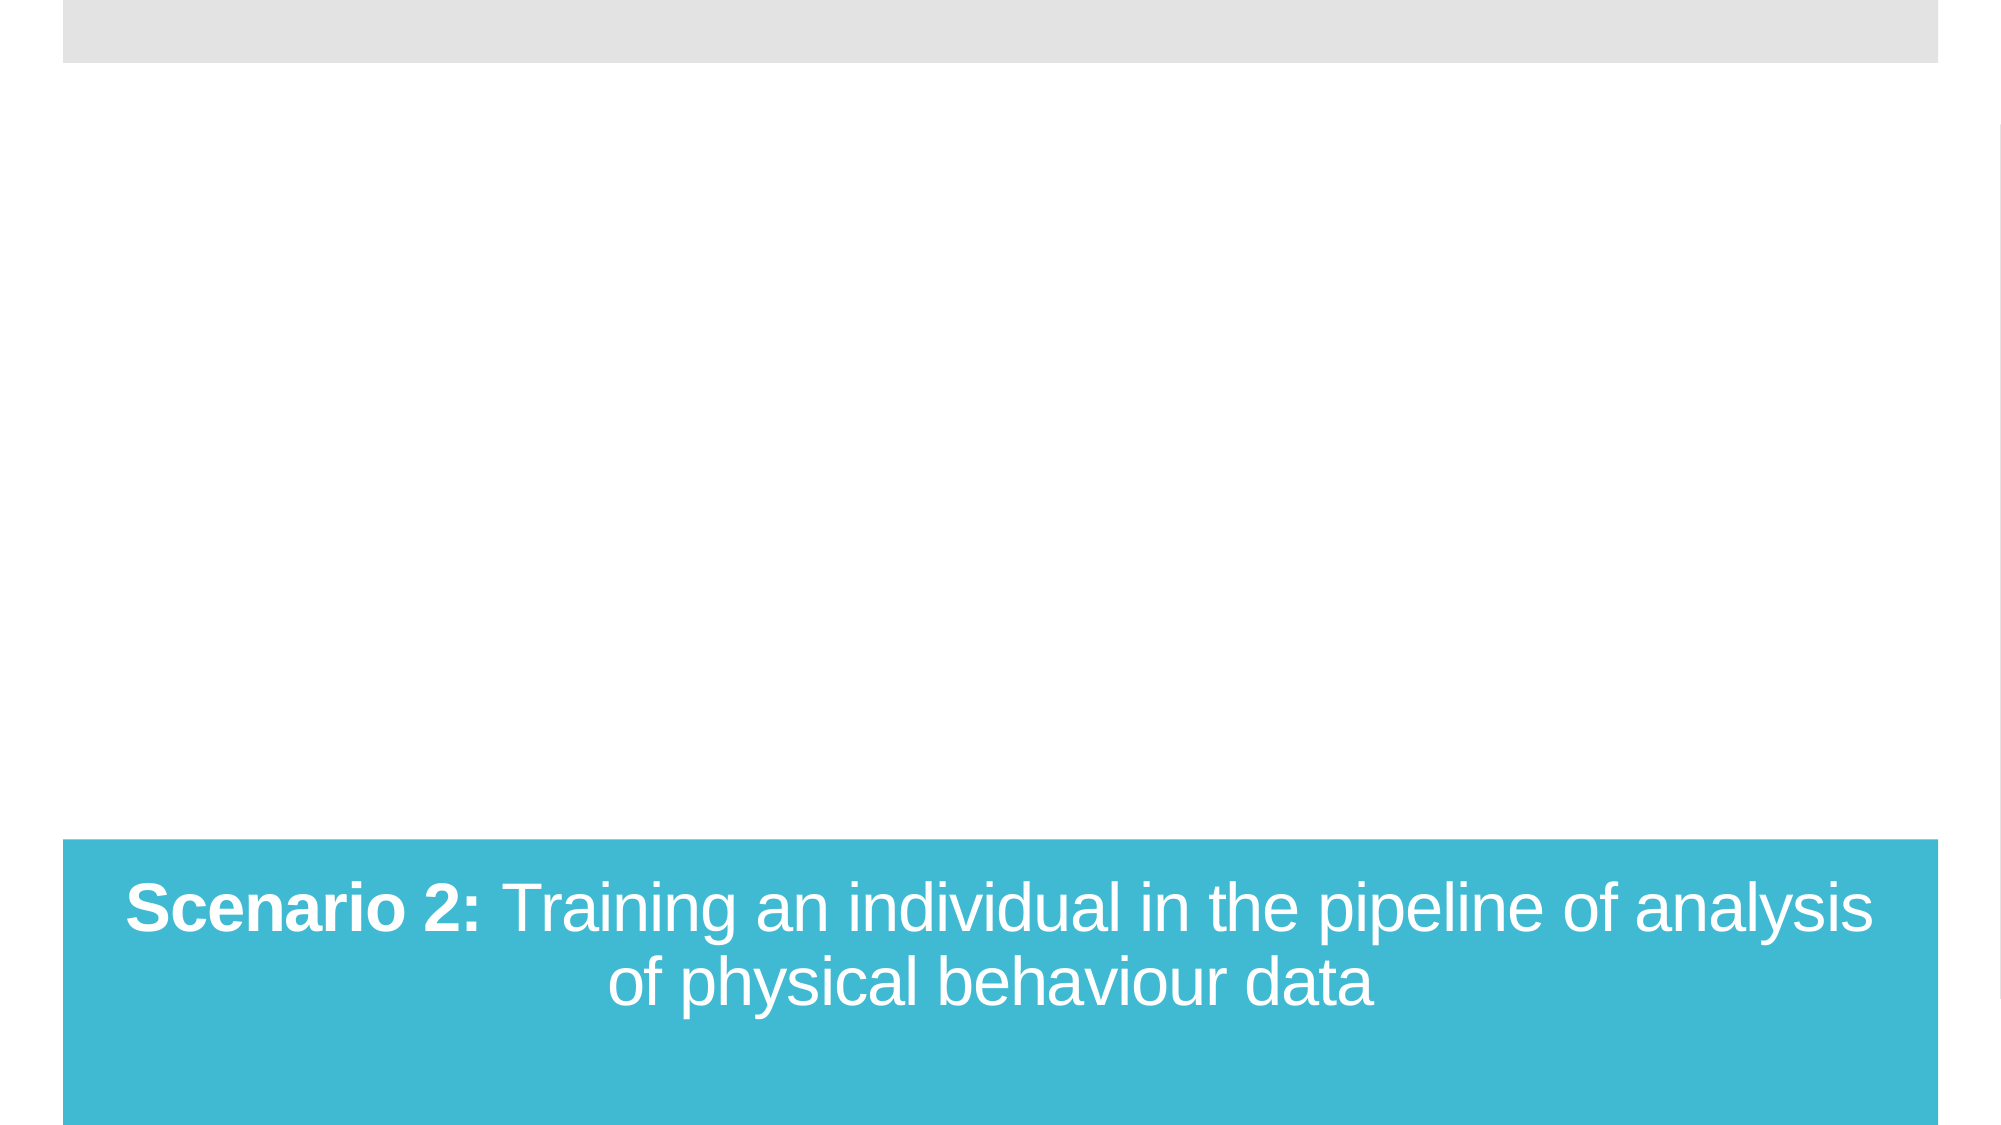

# Scenario 2: Training an individual in the pipeline of analysis of physical behaviour data